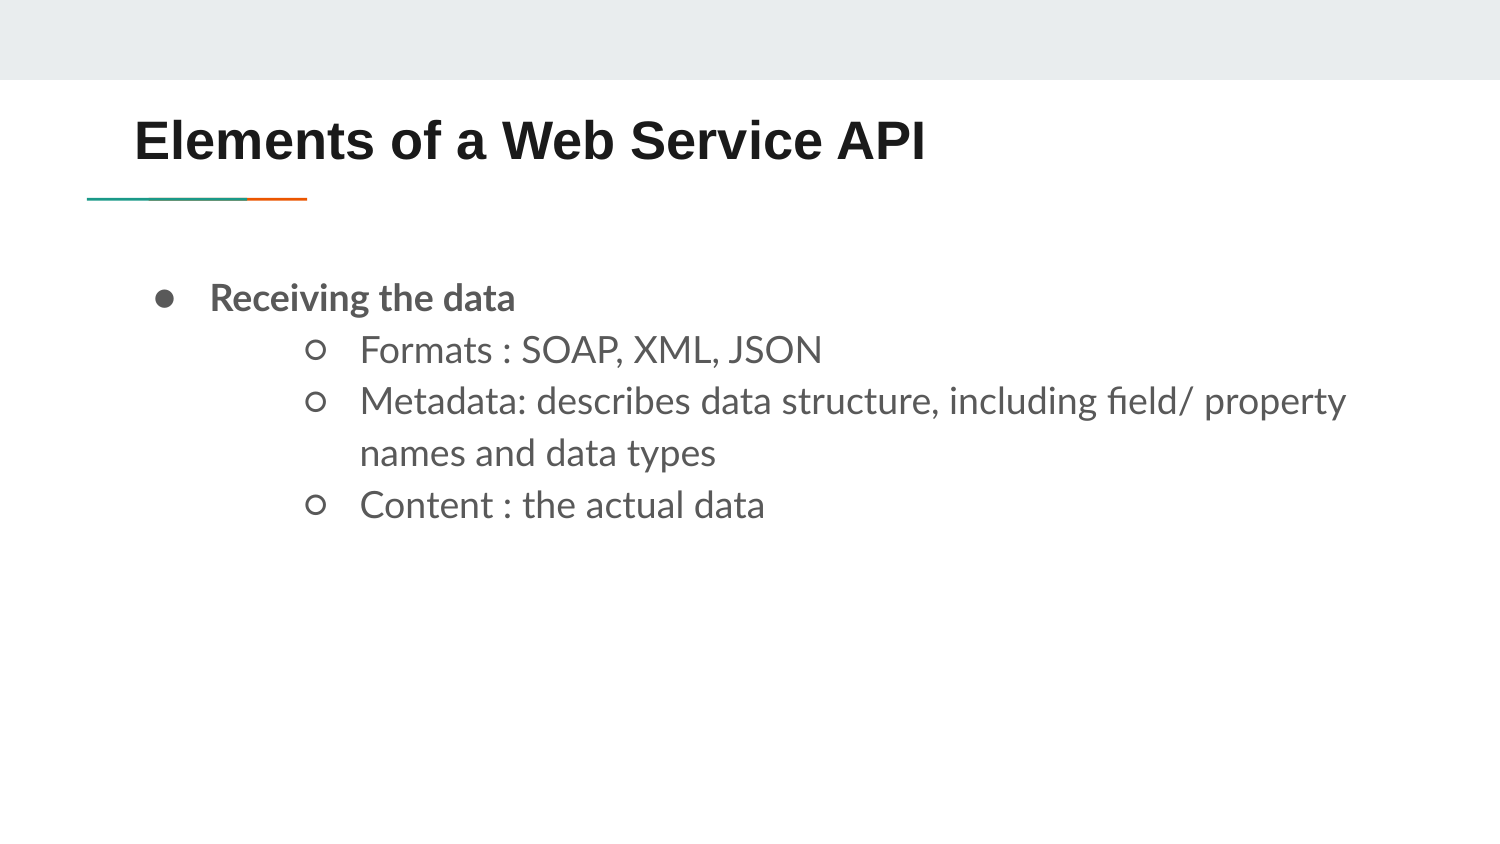

# Elements of a Web Service API

Receiving the data
Formats : SOAP, XML, JSON
Metadata: describes data structure, including field/ property names and data types
Content : the actual data